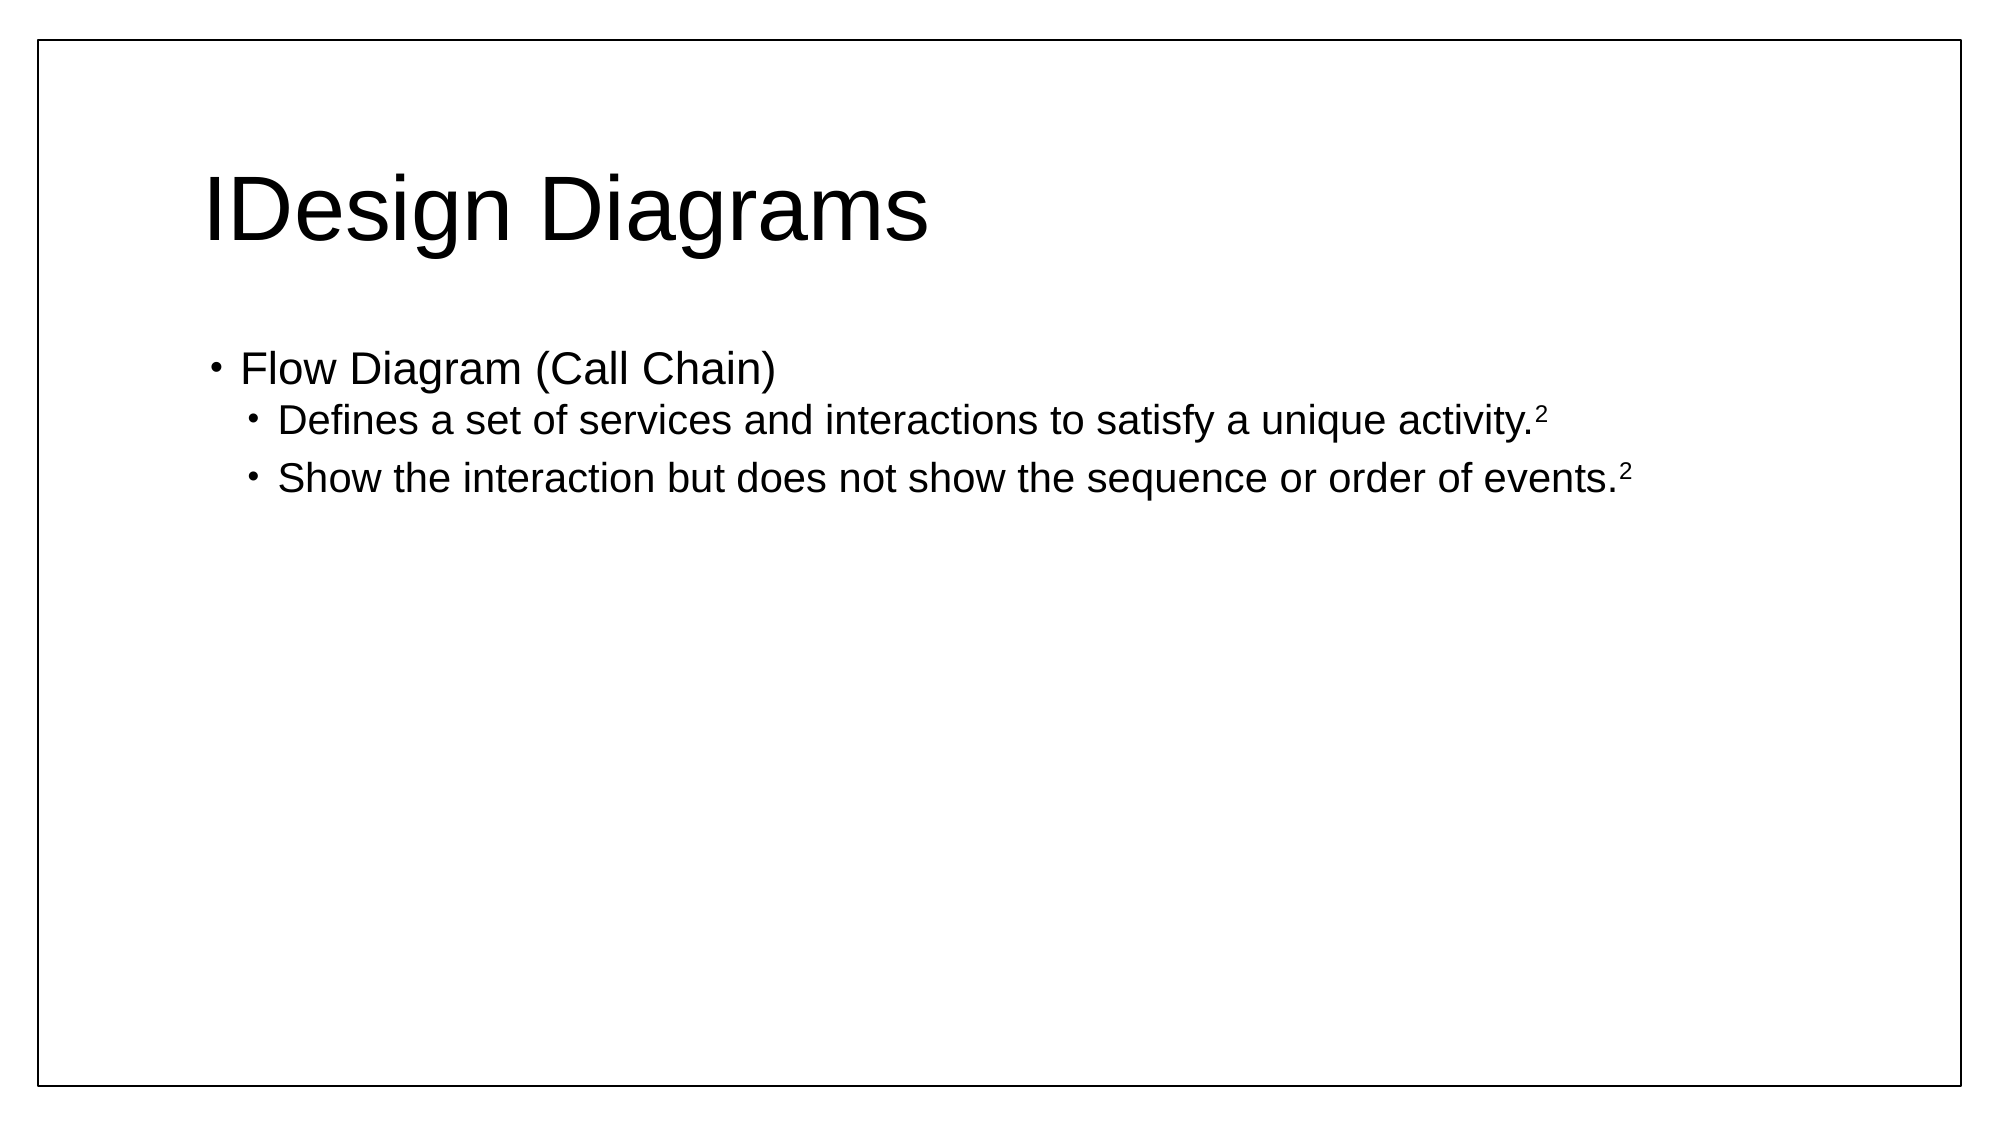

# IDesign Diagrams
Flow Diagram (Call Chain)
Defines a set of services and interactions to satisfy a unique activity.2
Show the interaction but does not show the sequence or order of events.2